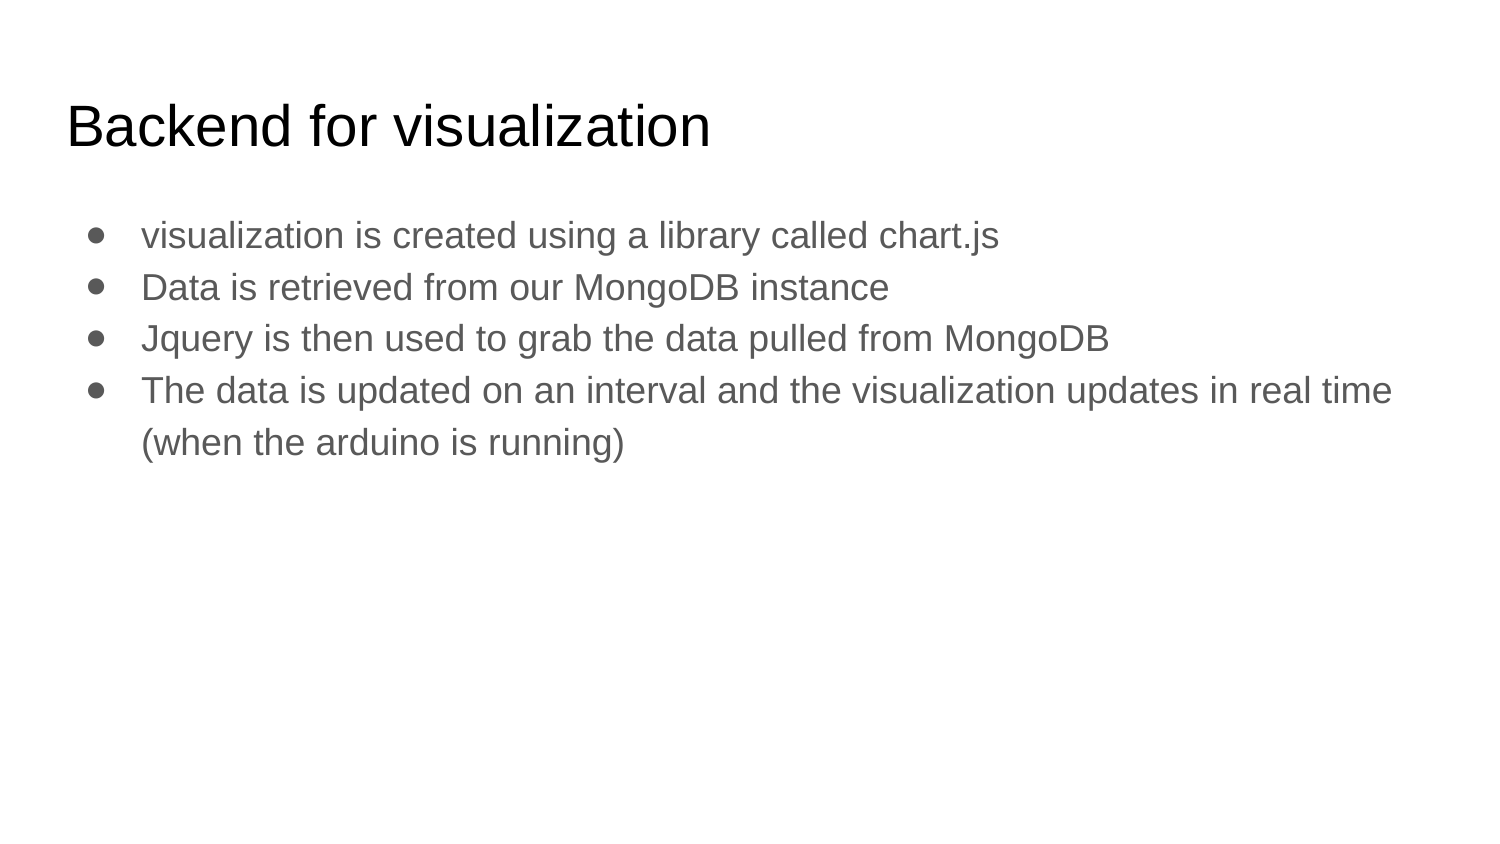

# Backend for visualization
visualization is created using a library called chart.js
Data is retrieved from our MongoDB instance
Jquery is then used to grab the data pulled from MongoDB
The data is updated on an interval and the visualization updates in real time (when the arduino is running)